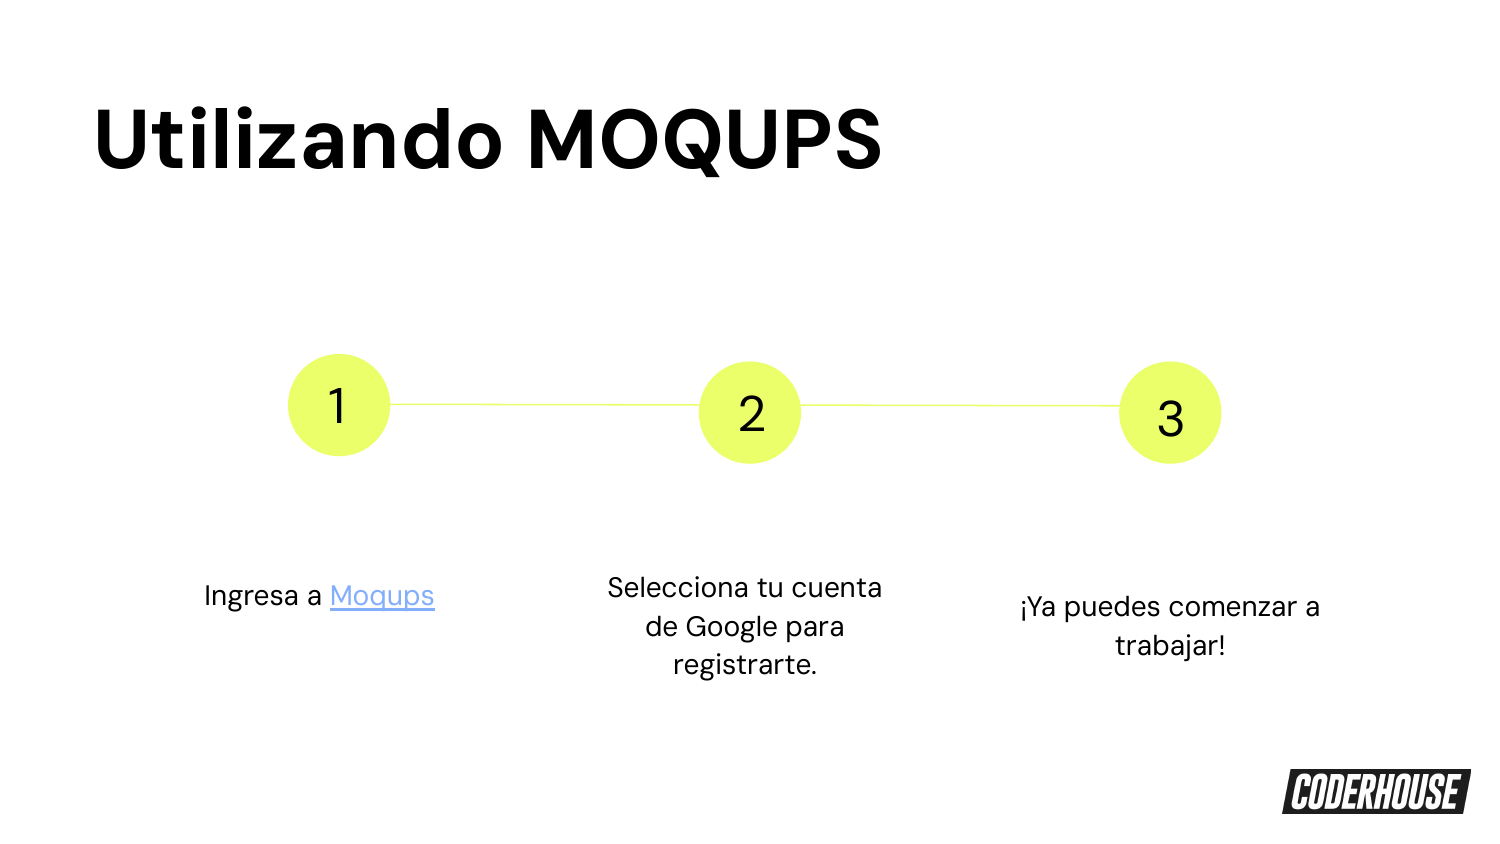

Utilizando MOQUPS

1

2
3
Ingresa a Moqups
¡Ya puedes comenzar a trabajar!

Selecciona tu cuenta de Google para registrarte.